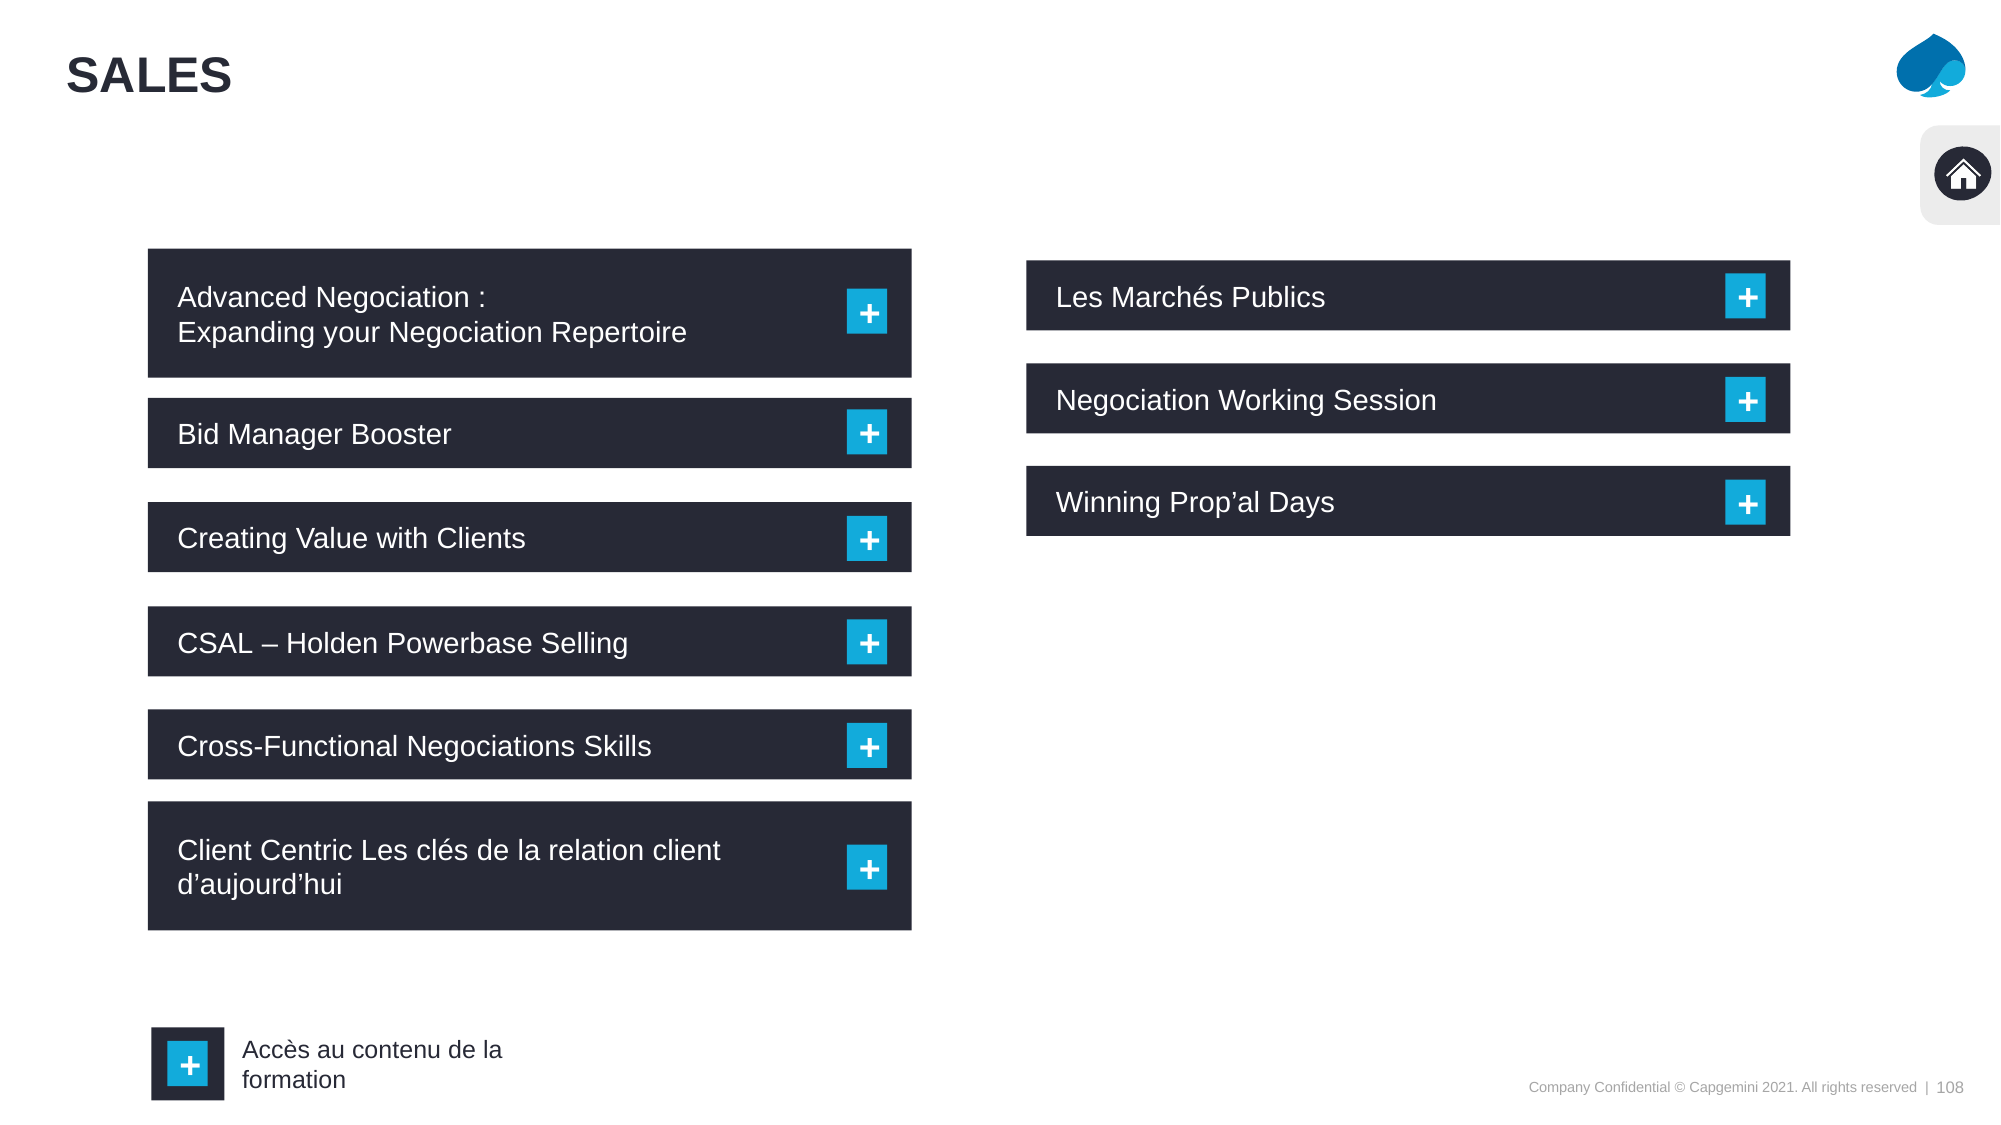

sales
Advanced Negociation :
Expanding your Negociation Repertoire
Les Marchés Publics
+
+
Negociation Working Session
+
Bid Manager Booster
+
Winning Prop’al Days
+
Creating Value with Clients
+
CSAL – Holden Powerbase Selling
+
Cross-Functional Negociations Skills
+
Client Centric Les clés de la relation client d’aujourd’hui
+
Accès au contenu de la formation

+